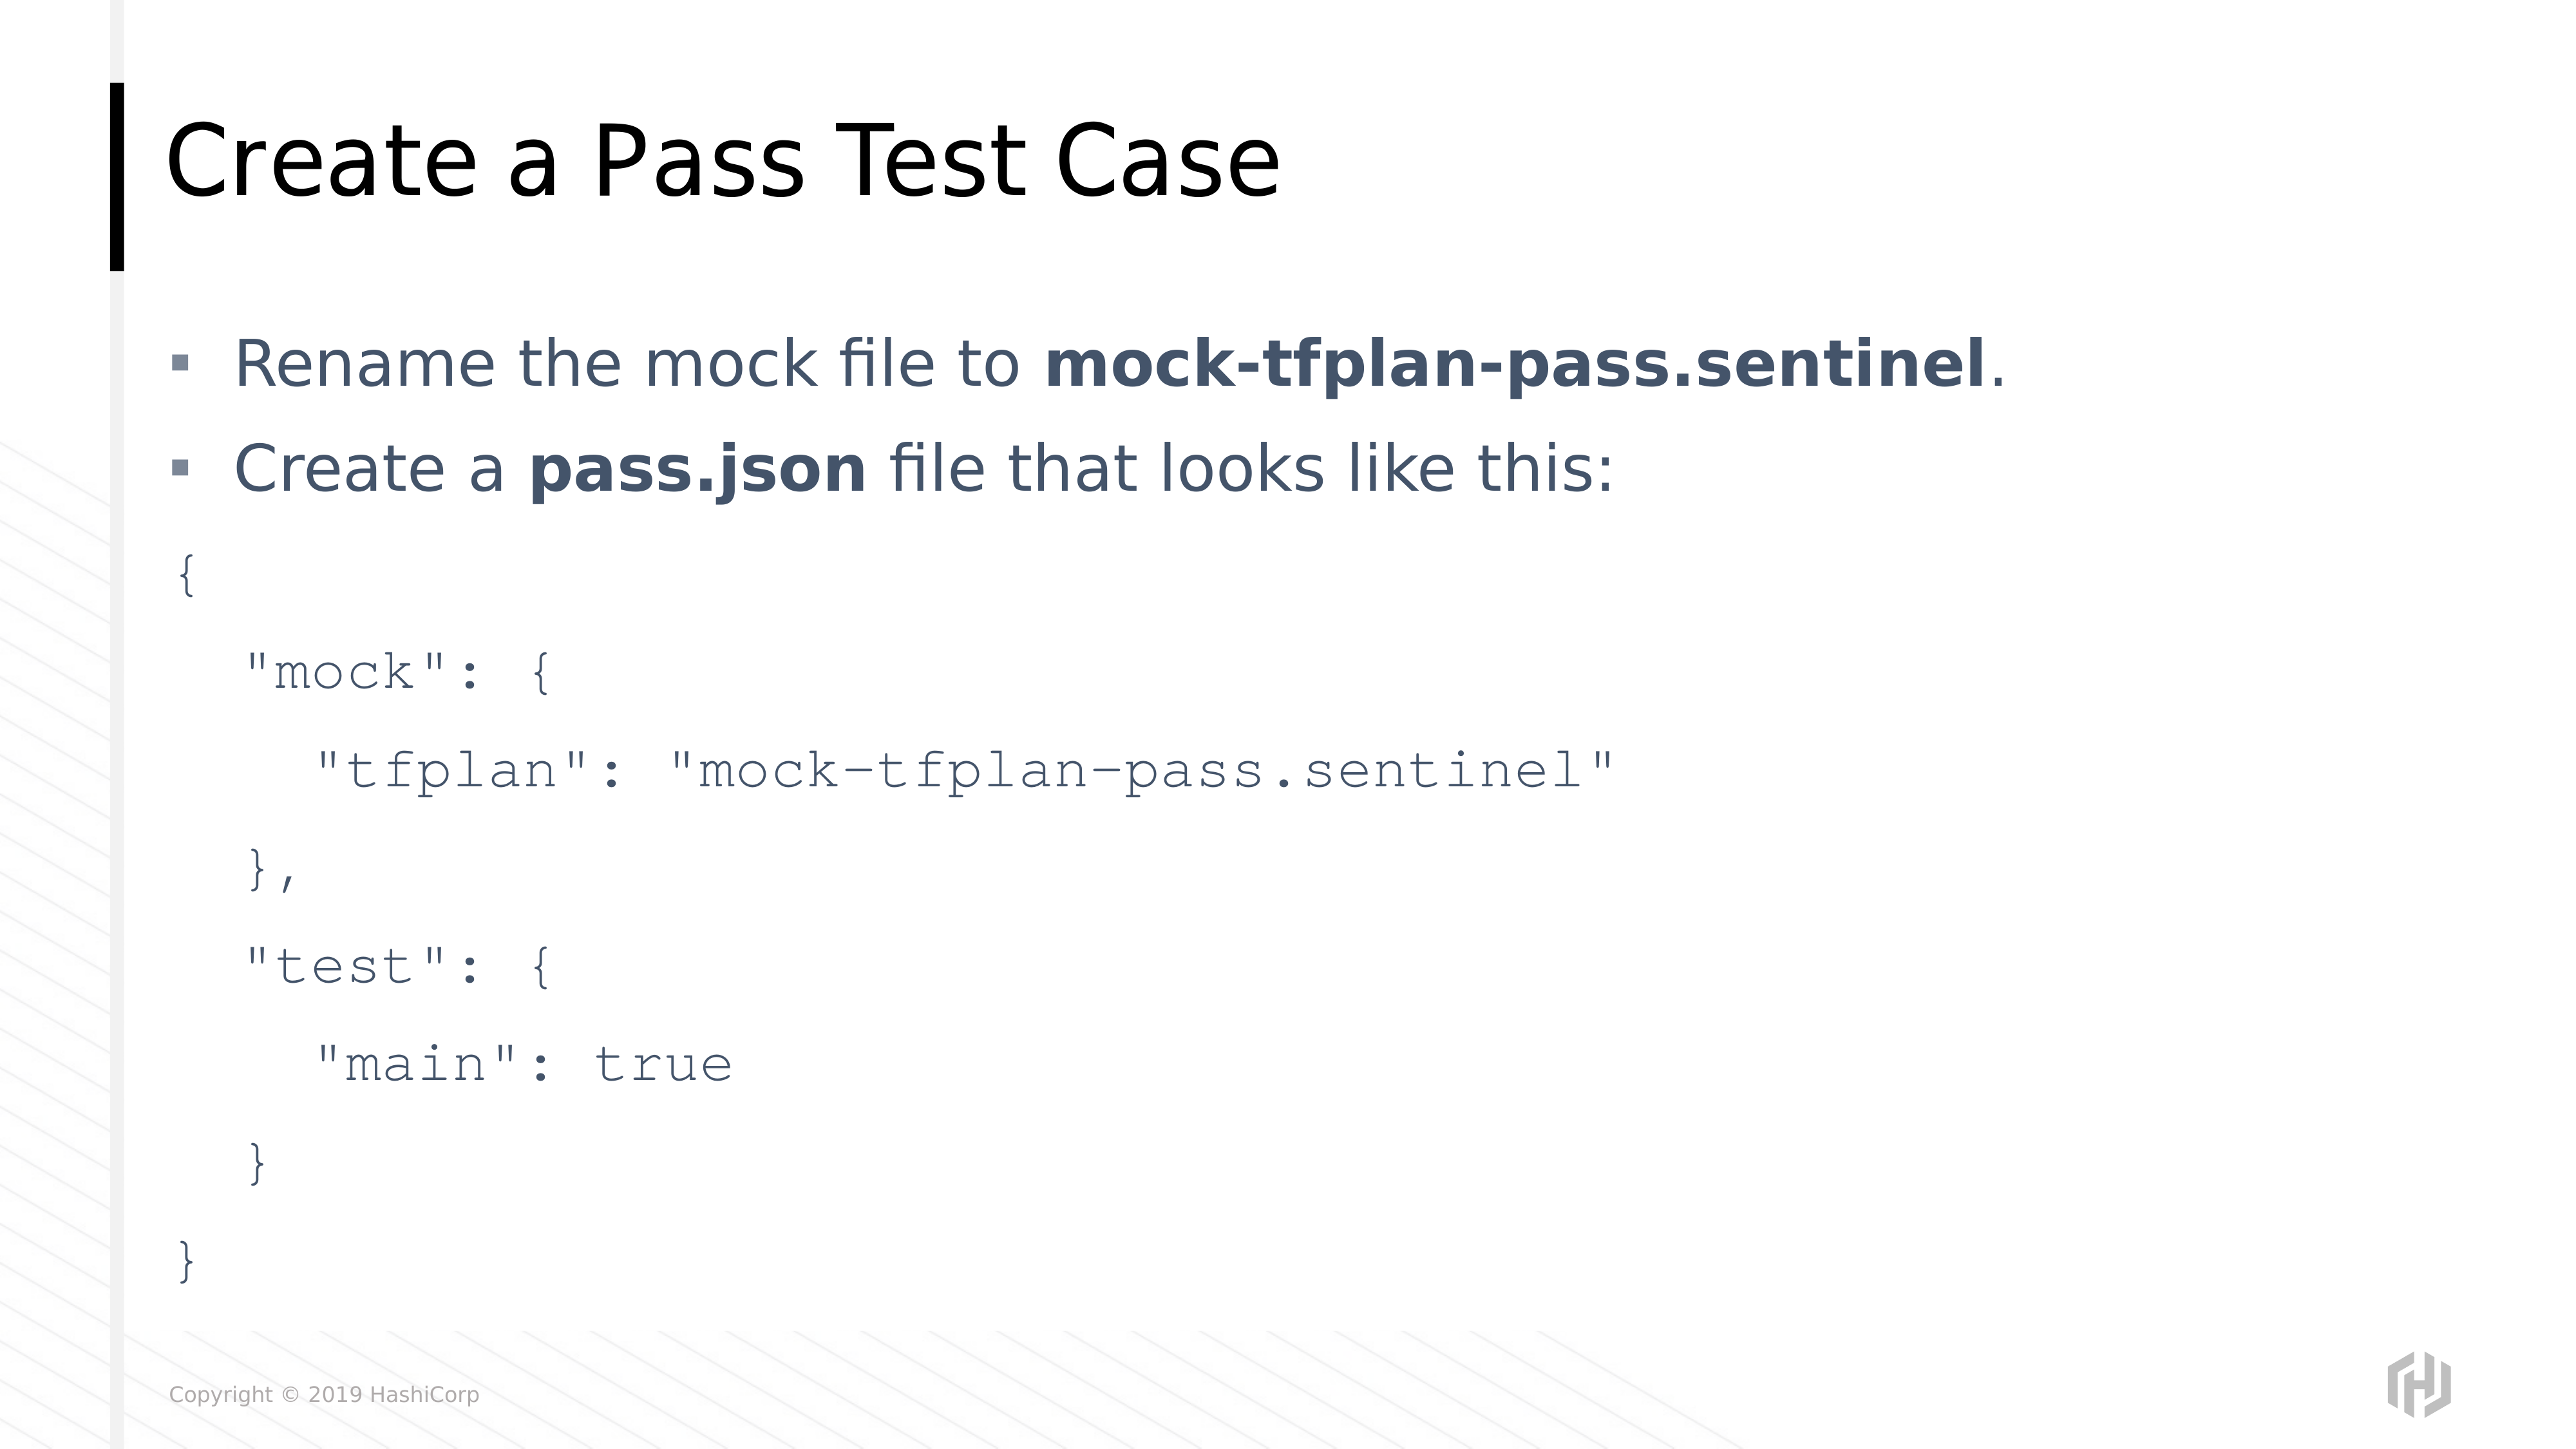

# Create a Pass Test Case
Rename the mock file to mock-tfplan-pass.sentinel.
Create a pass.json file that looks like this:
{
  "mock": {
    "tfplan": "mock-tfplan-pass.sentinel"
  },
  "test": {
    "main": true
  }
}